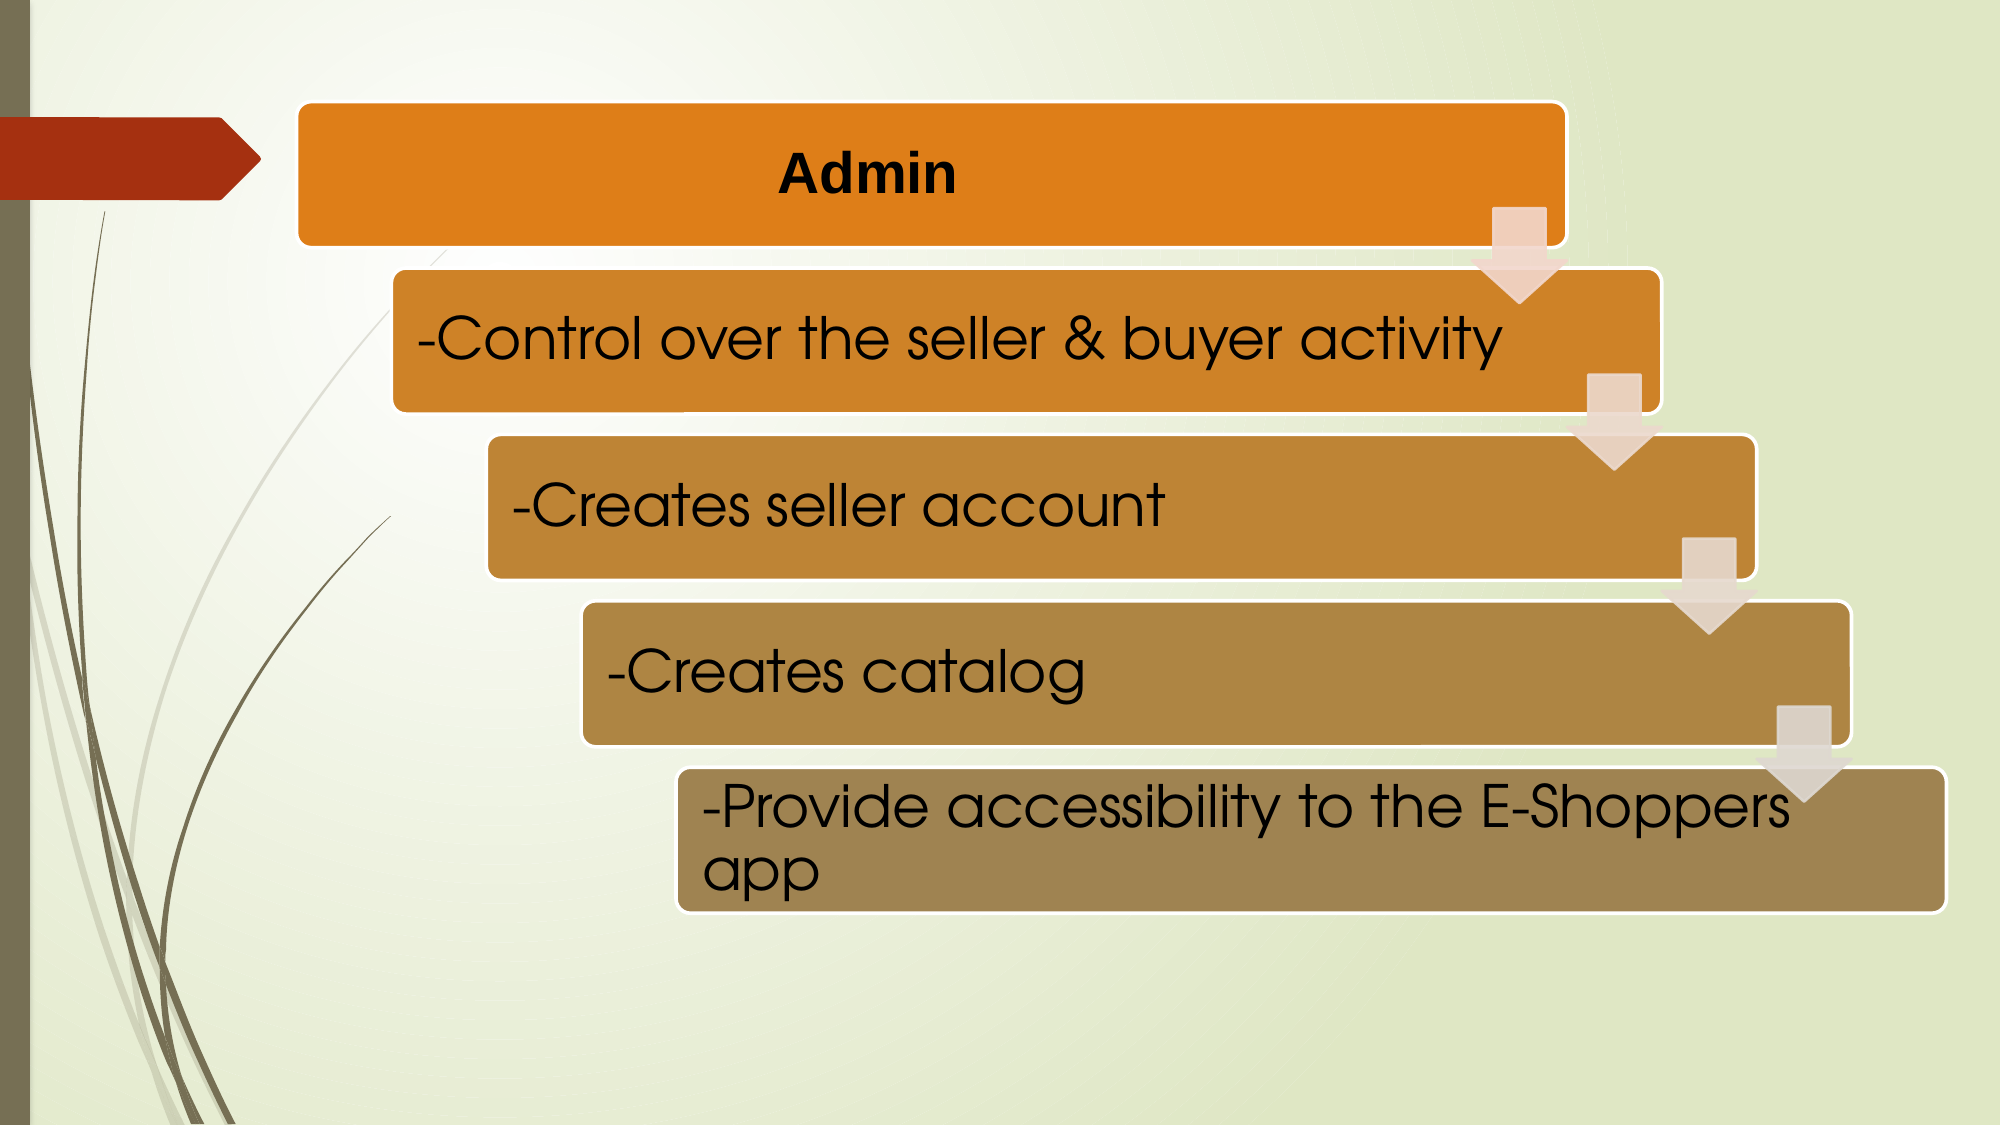

Admin
-Control over the seller & buyer activity
-Creates seller account
-Creates catalog
-Provide accessibility to the E-Shoppers app